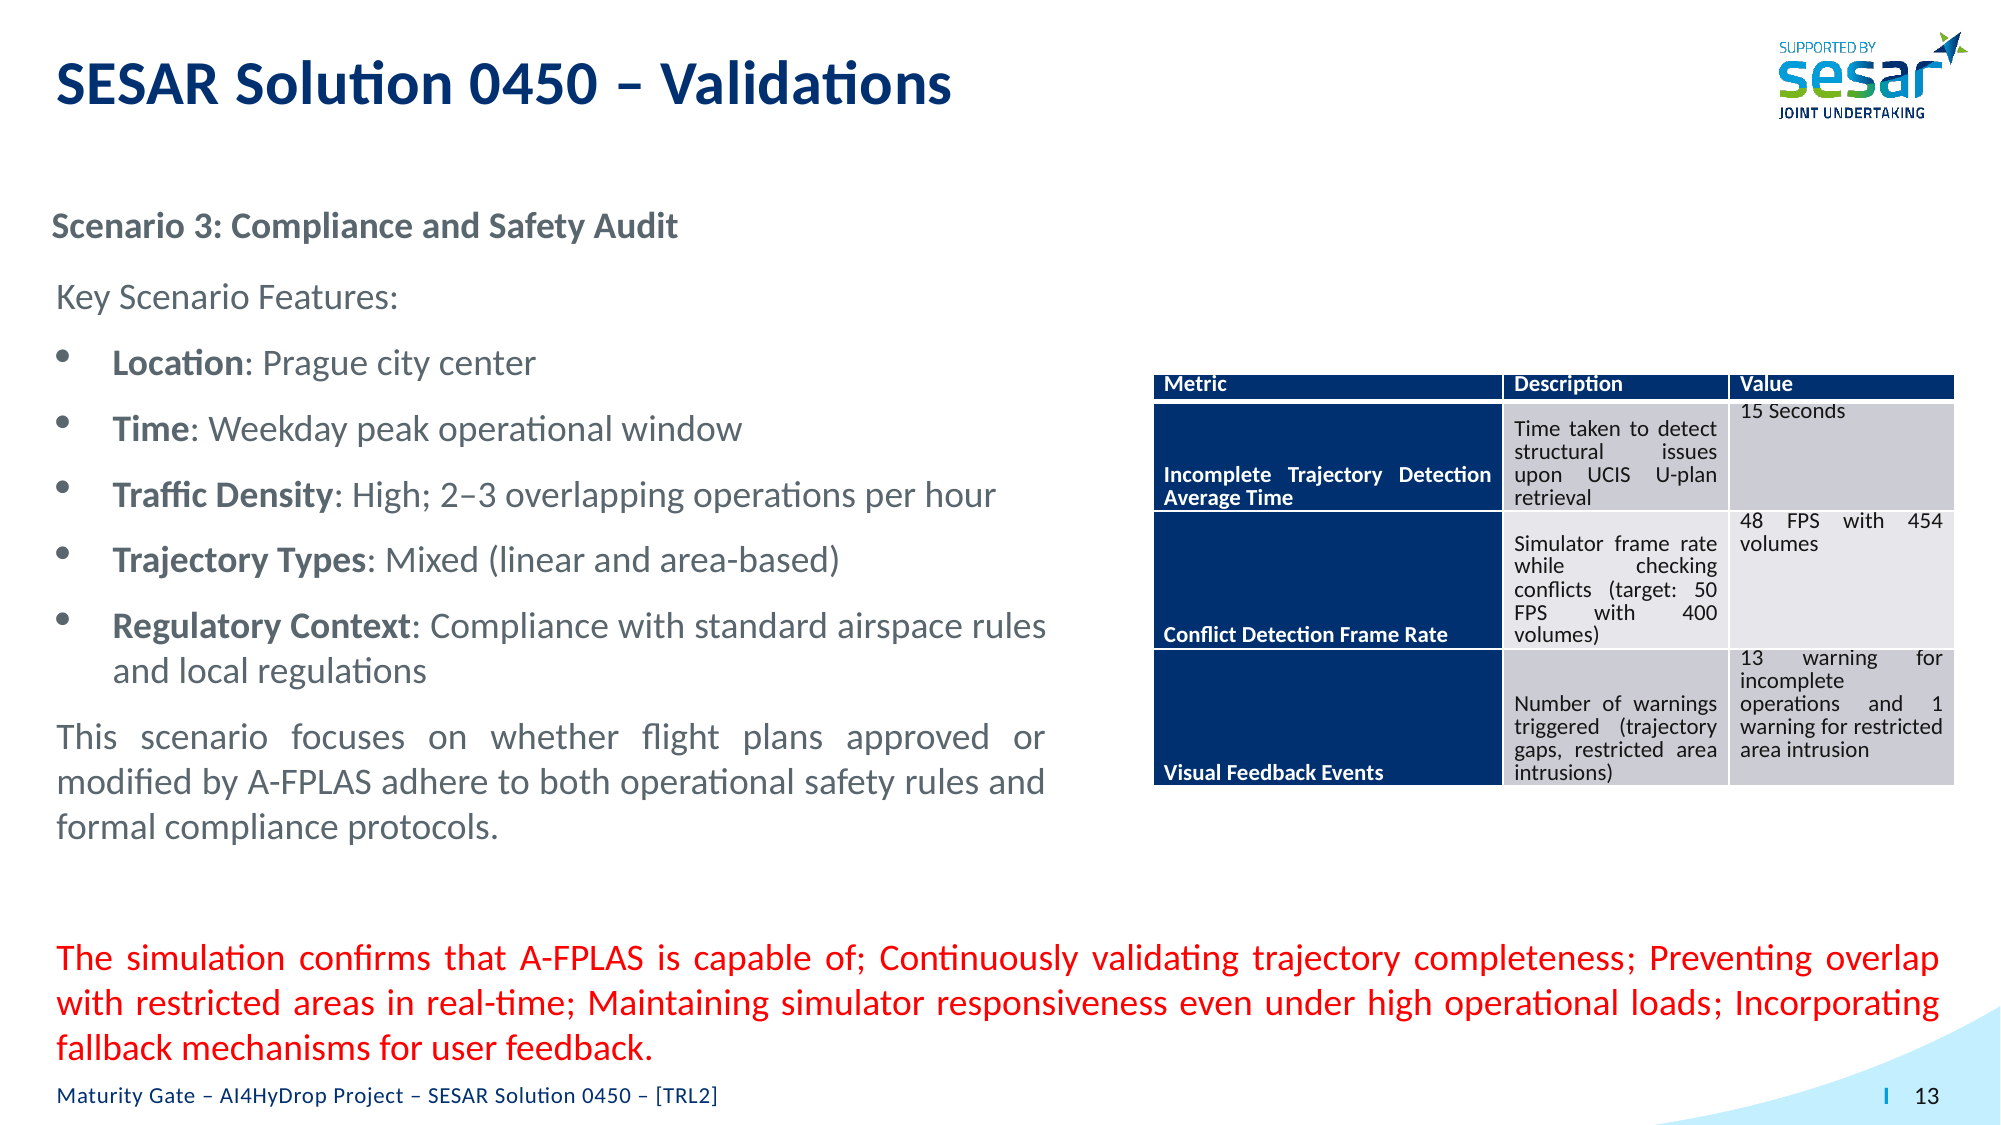

# SESAR Solution 0450 – Validations
Scenario 3: Compliance and Safety Audit
Key Scenario Features:
Location: Prague city center
Time: Weekday peak operational window
Traffic Density: High; 2–3 overlapping operations per hour
Trajectory Types: Mixed (linear and area-based)
Regulatory Context: Compliance with standard airspace rules and local regulations
This scenario focuses on whether flight plans approved or modified by A-FPLAS adhere to both operational safety rules and formal compliance protocols.
| Metric | Description | Value |
| --- | --- | --- |
| Incomplete Trajectory Detection Average Time | Time taken to detect structural issues upon UCIS U-plan retrieval | 15 Seconds |
| Conflict Detection Frame Rate | Simulator frame rate while checking conflicts (target: 50 FPS with 400 volumes) | 48 FPS with 454 volumes |
| Visual Feedback Events | Number of warnings triggered (trajectory gaps, restricted area intrusions) | 13 warning for incomplete operations and 1 warning for restricted area intrusion |
The simulation confirms that A-FPLAS is capable of; Continuously validating trajectory completeness; Preventing overlap with restricted areas in real-time; Maintaining simulator responsiveness even under high operational loads; Incorporating fallback mechanisms for user feedback.
Maturity Gate – AI4HyDrop Project – SESAR Solution 0450 – [TRL2]
13